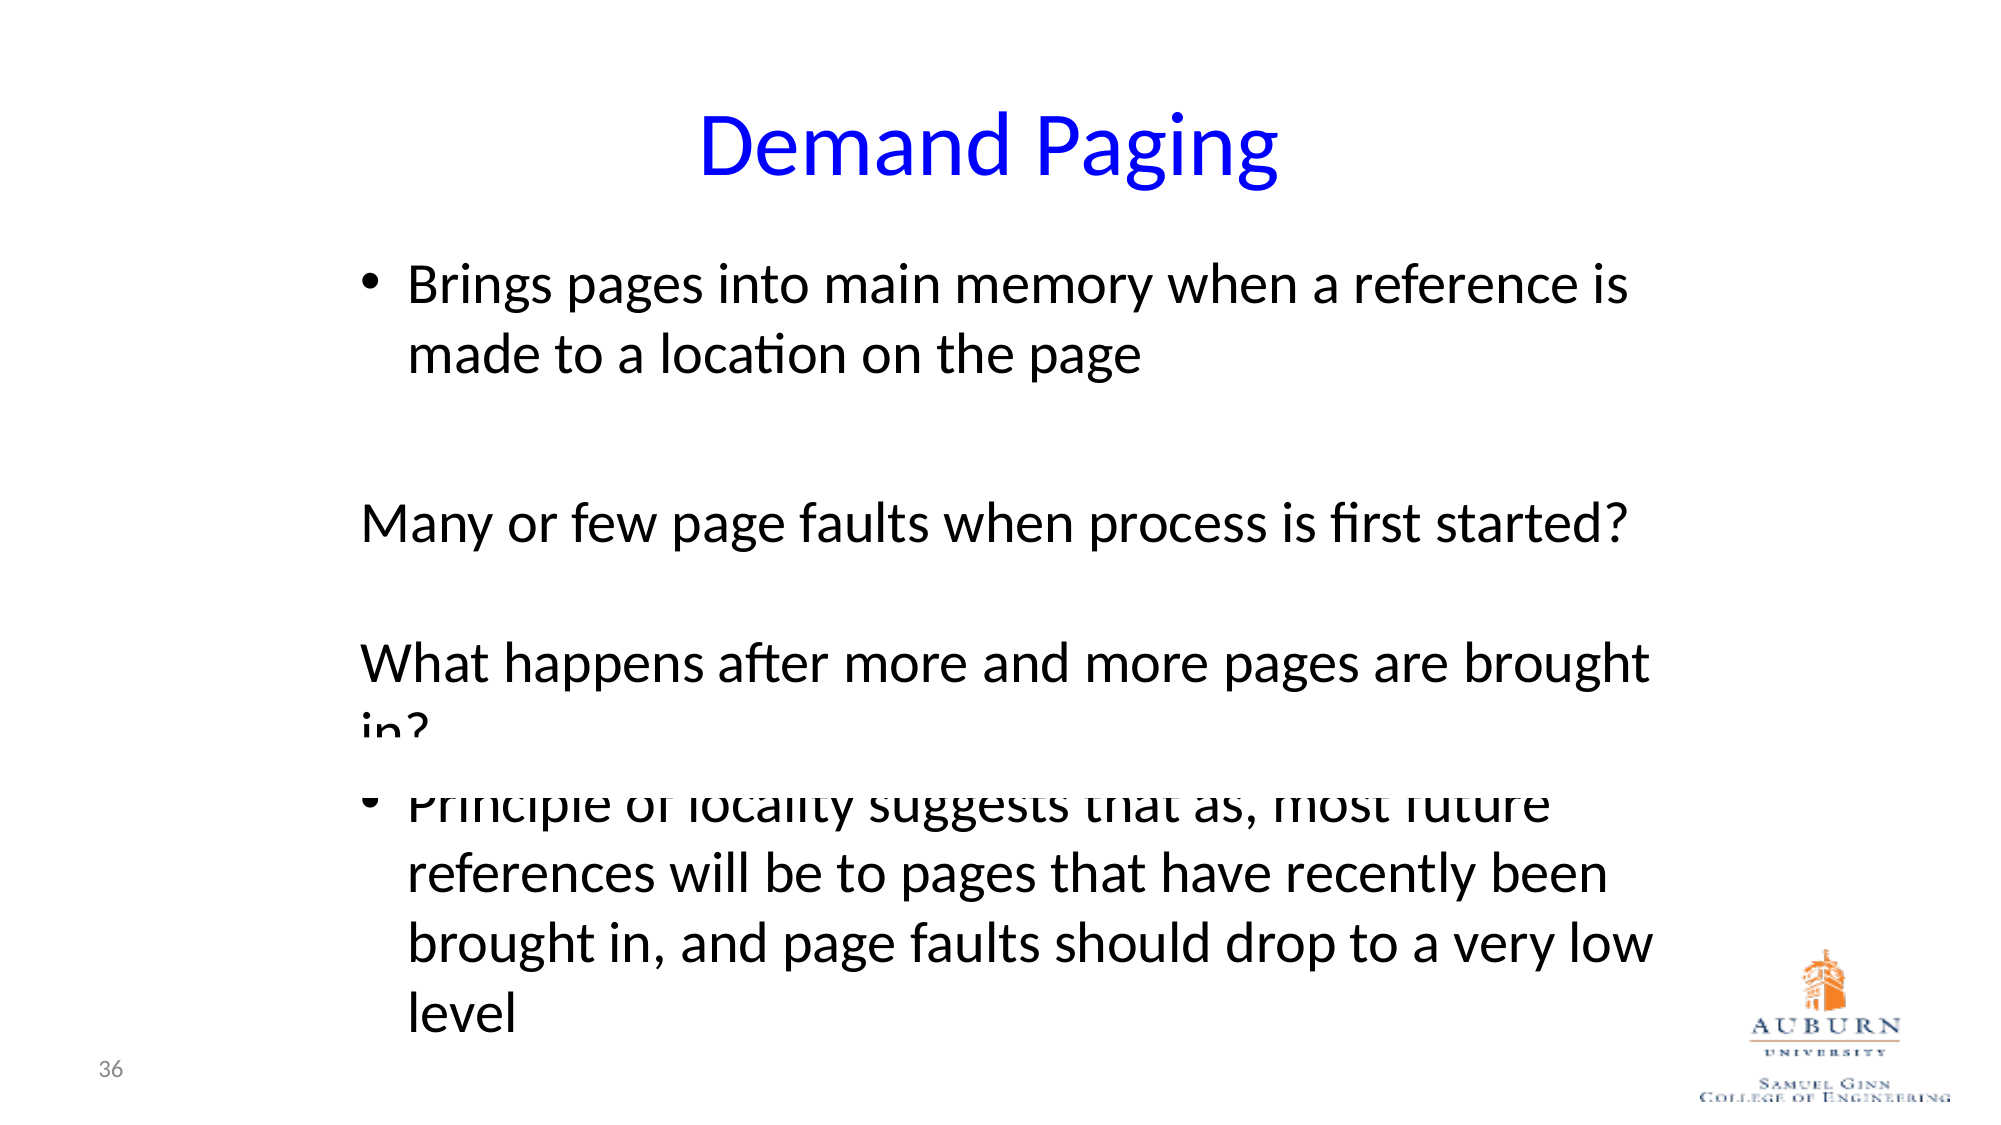

# Demand Paging
Brings pages into main memory when a reference is made to a location on the page

Many or few page faults when process is first started?

What happens after more and more pages are brought in?
Principle of locality suggests that as, most future references will be to pages that have recently been brought in, and page faults should drop to a very low level

36